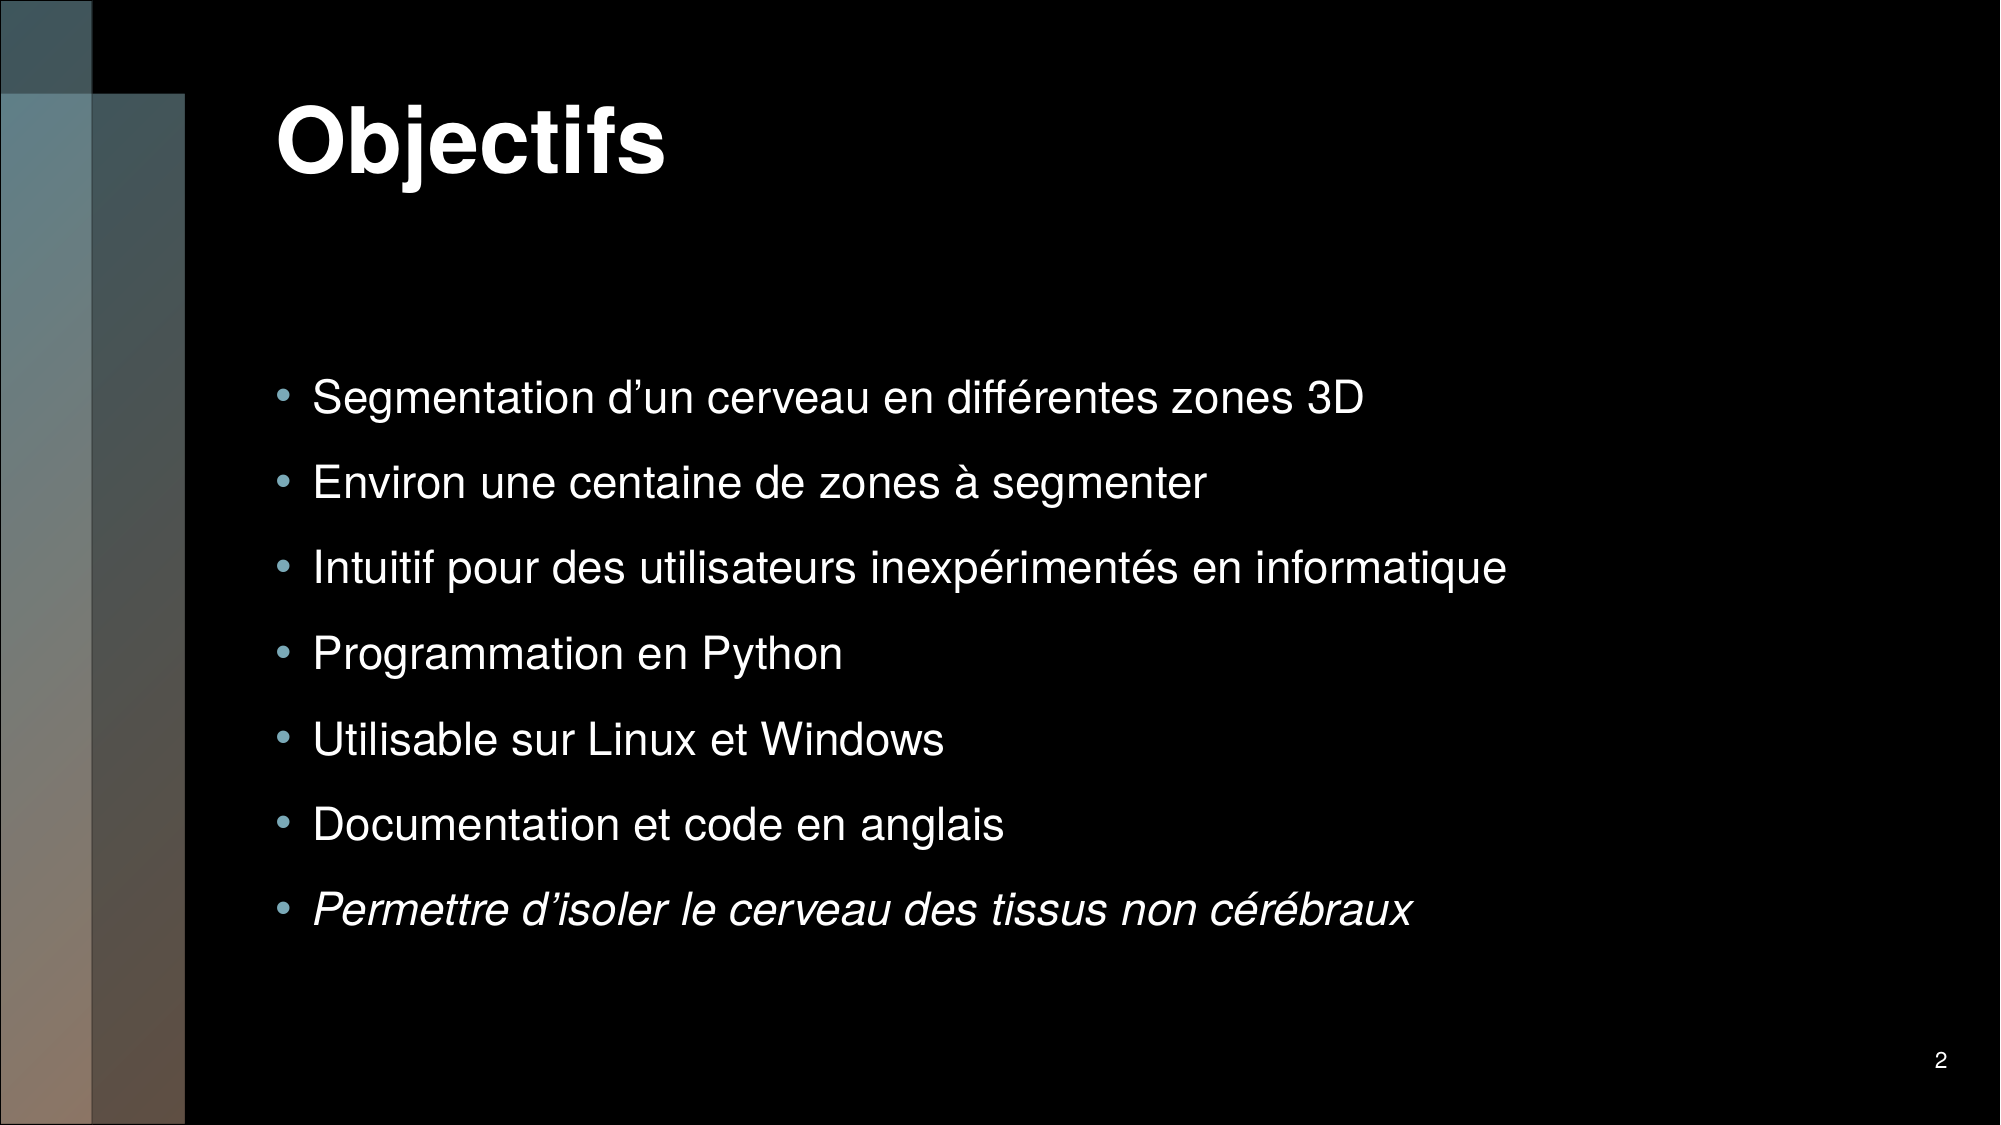

# Objectifs
Segmentation d’un cerveau en différentes zones 3D
Environ une centaine de zones à segmenter
Intuitif pour des utilisateurs inexpérimentés en informatique
Programmation en Python
Utilisable sur Linux et Windows
Documentation et code en anglais
Permettre d’isoler le cerveau des tissus non cérébraux
2